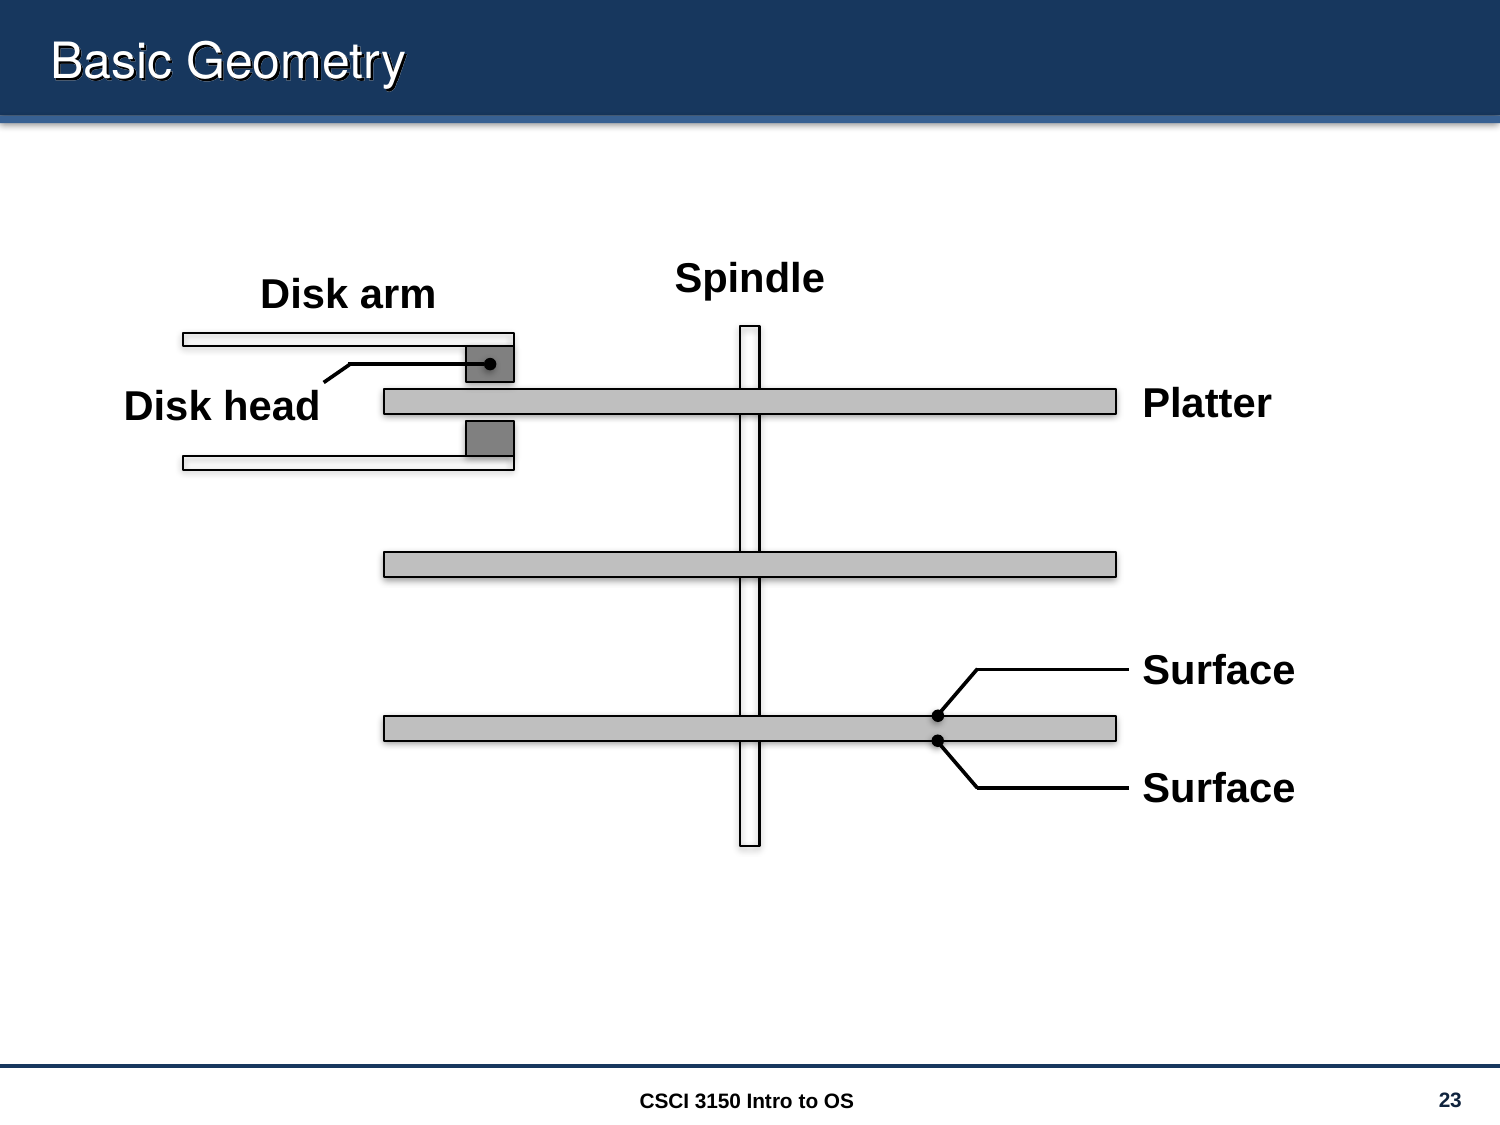

# Basic Geometry
Spindle
Disk arm

Platter
Disk head

Surface

Surface
CSCI 3150 Intro to OS
23